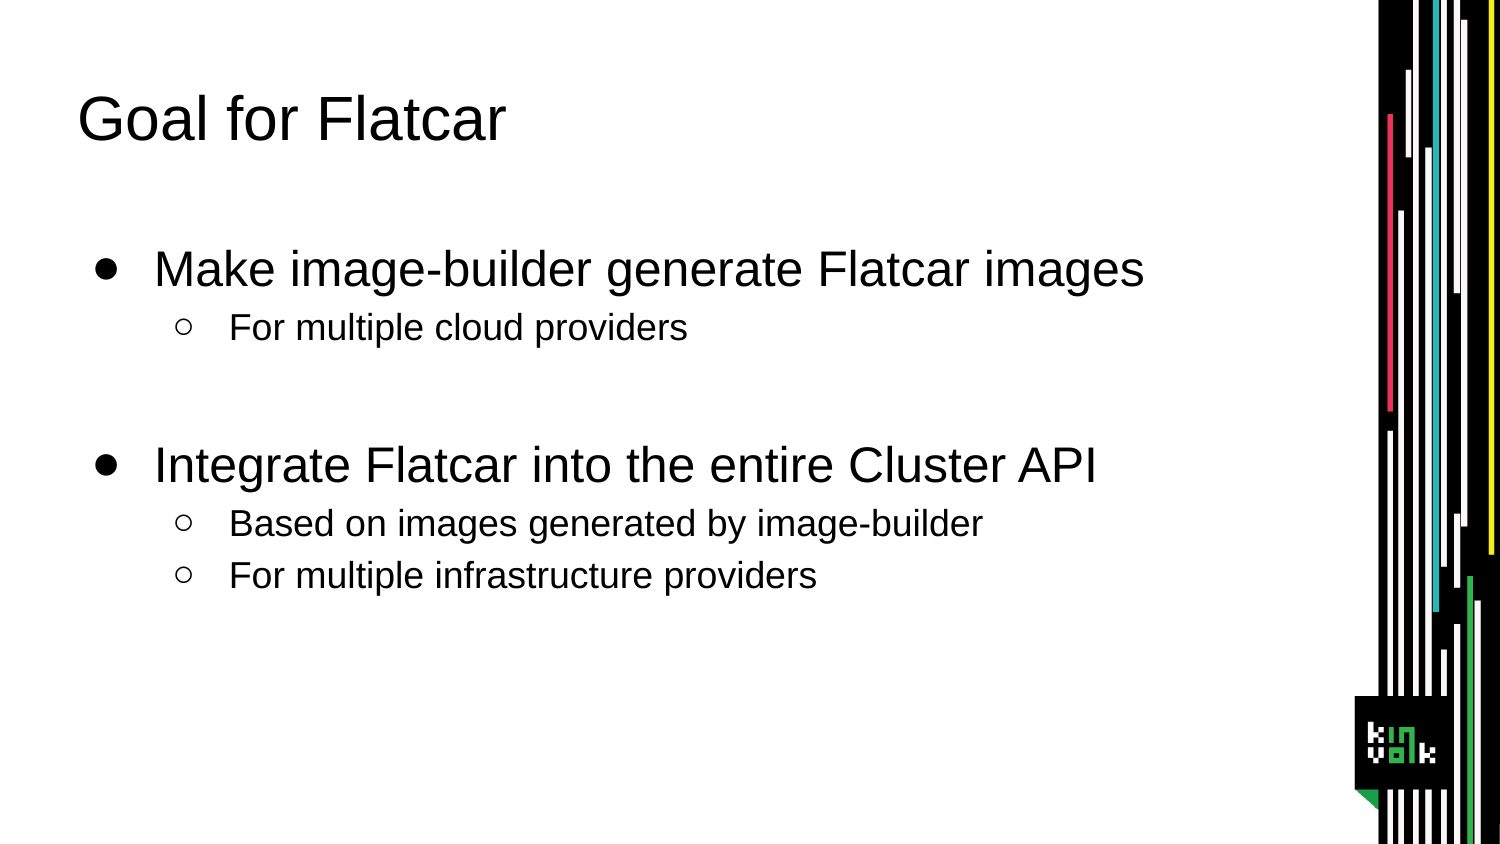

# Goal for Flatcar
Make image-builder generate Flatcar images
For multiple cloud providers

Integrate Flatcar into the entire Cluster API
Based on images generated by image-builder
For multiple infrastructure providers